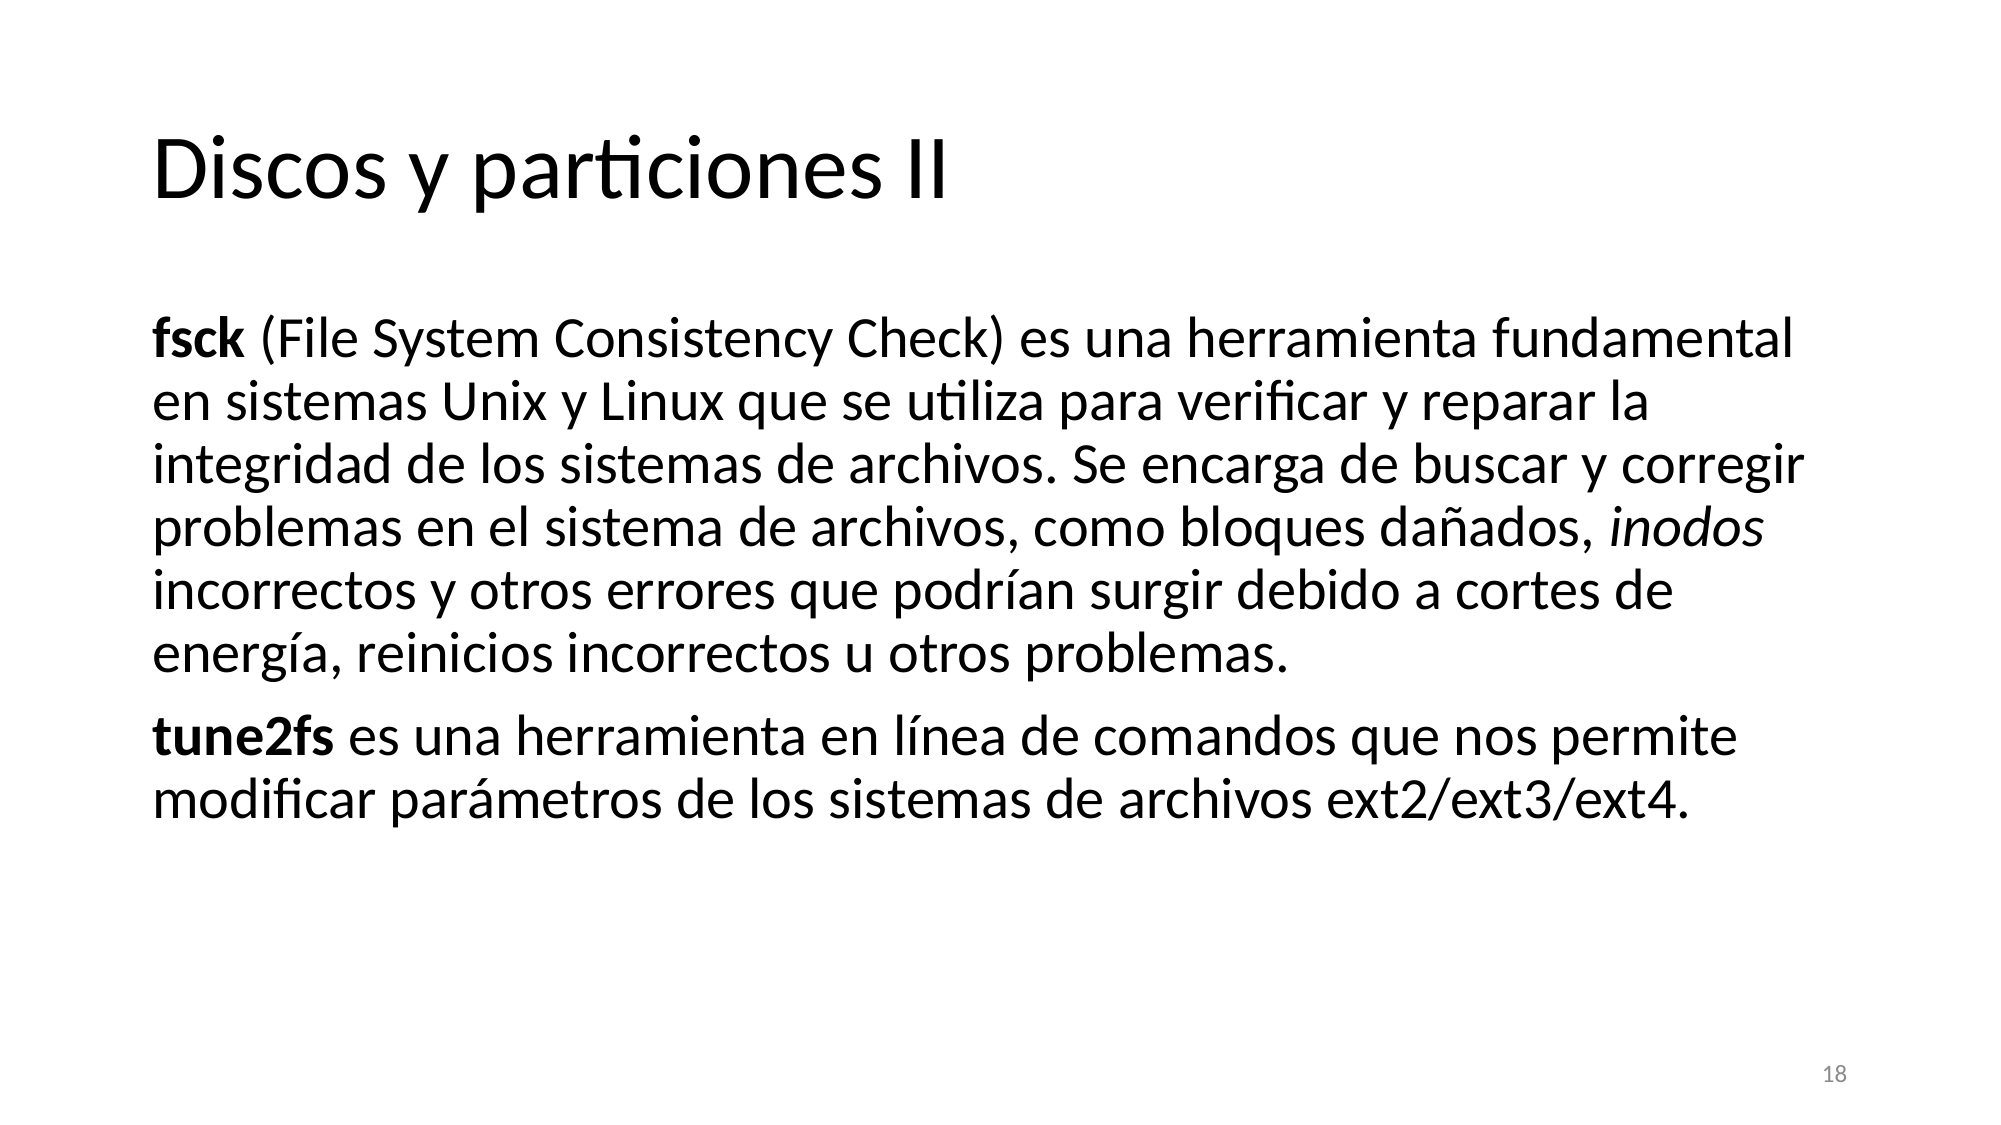

# Discos y particiones II
fsck (File System Consistency Check) es una herramienta fundamental en sistemas Unix y Linux que se utiliza para verificar y reparar la integridad de los sistemas de archivos. Se encarga de buscar y corregir problemas en el sistema de archivos, como bloques dañados, inodos incorrectos y otros errores que podrían surgir debido a cortes de energía, reinicios incorrectos u otros problemas.
tune2fs es una herramienta en línea de comandos que nos permite modificar parámetros de los sistemas de archivos ext2/ext3/ext4.
18